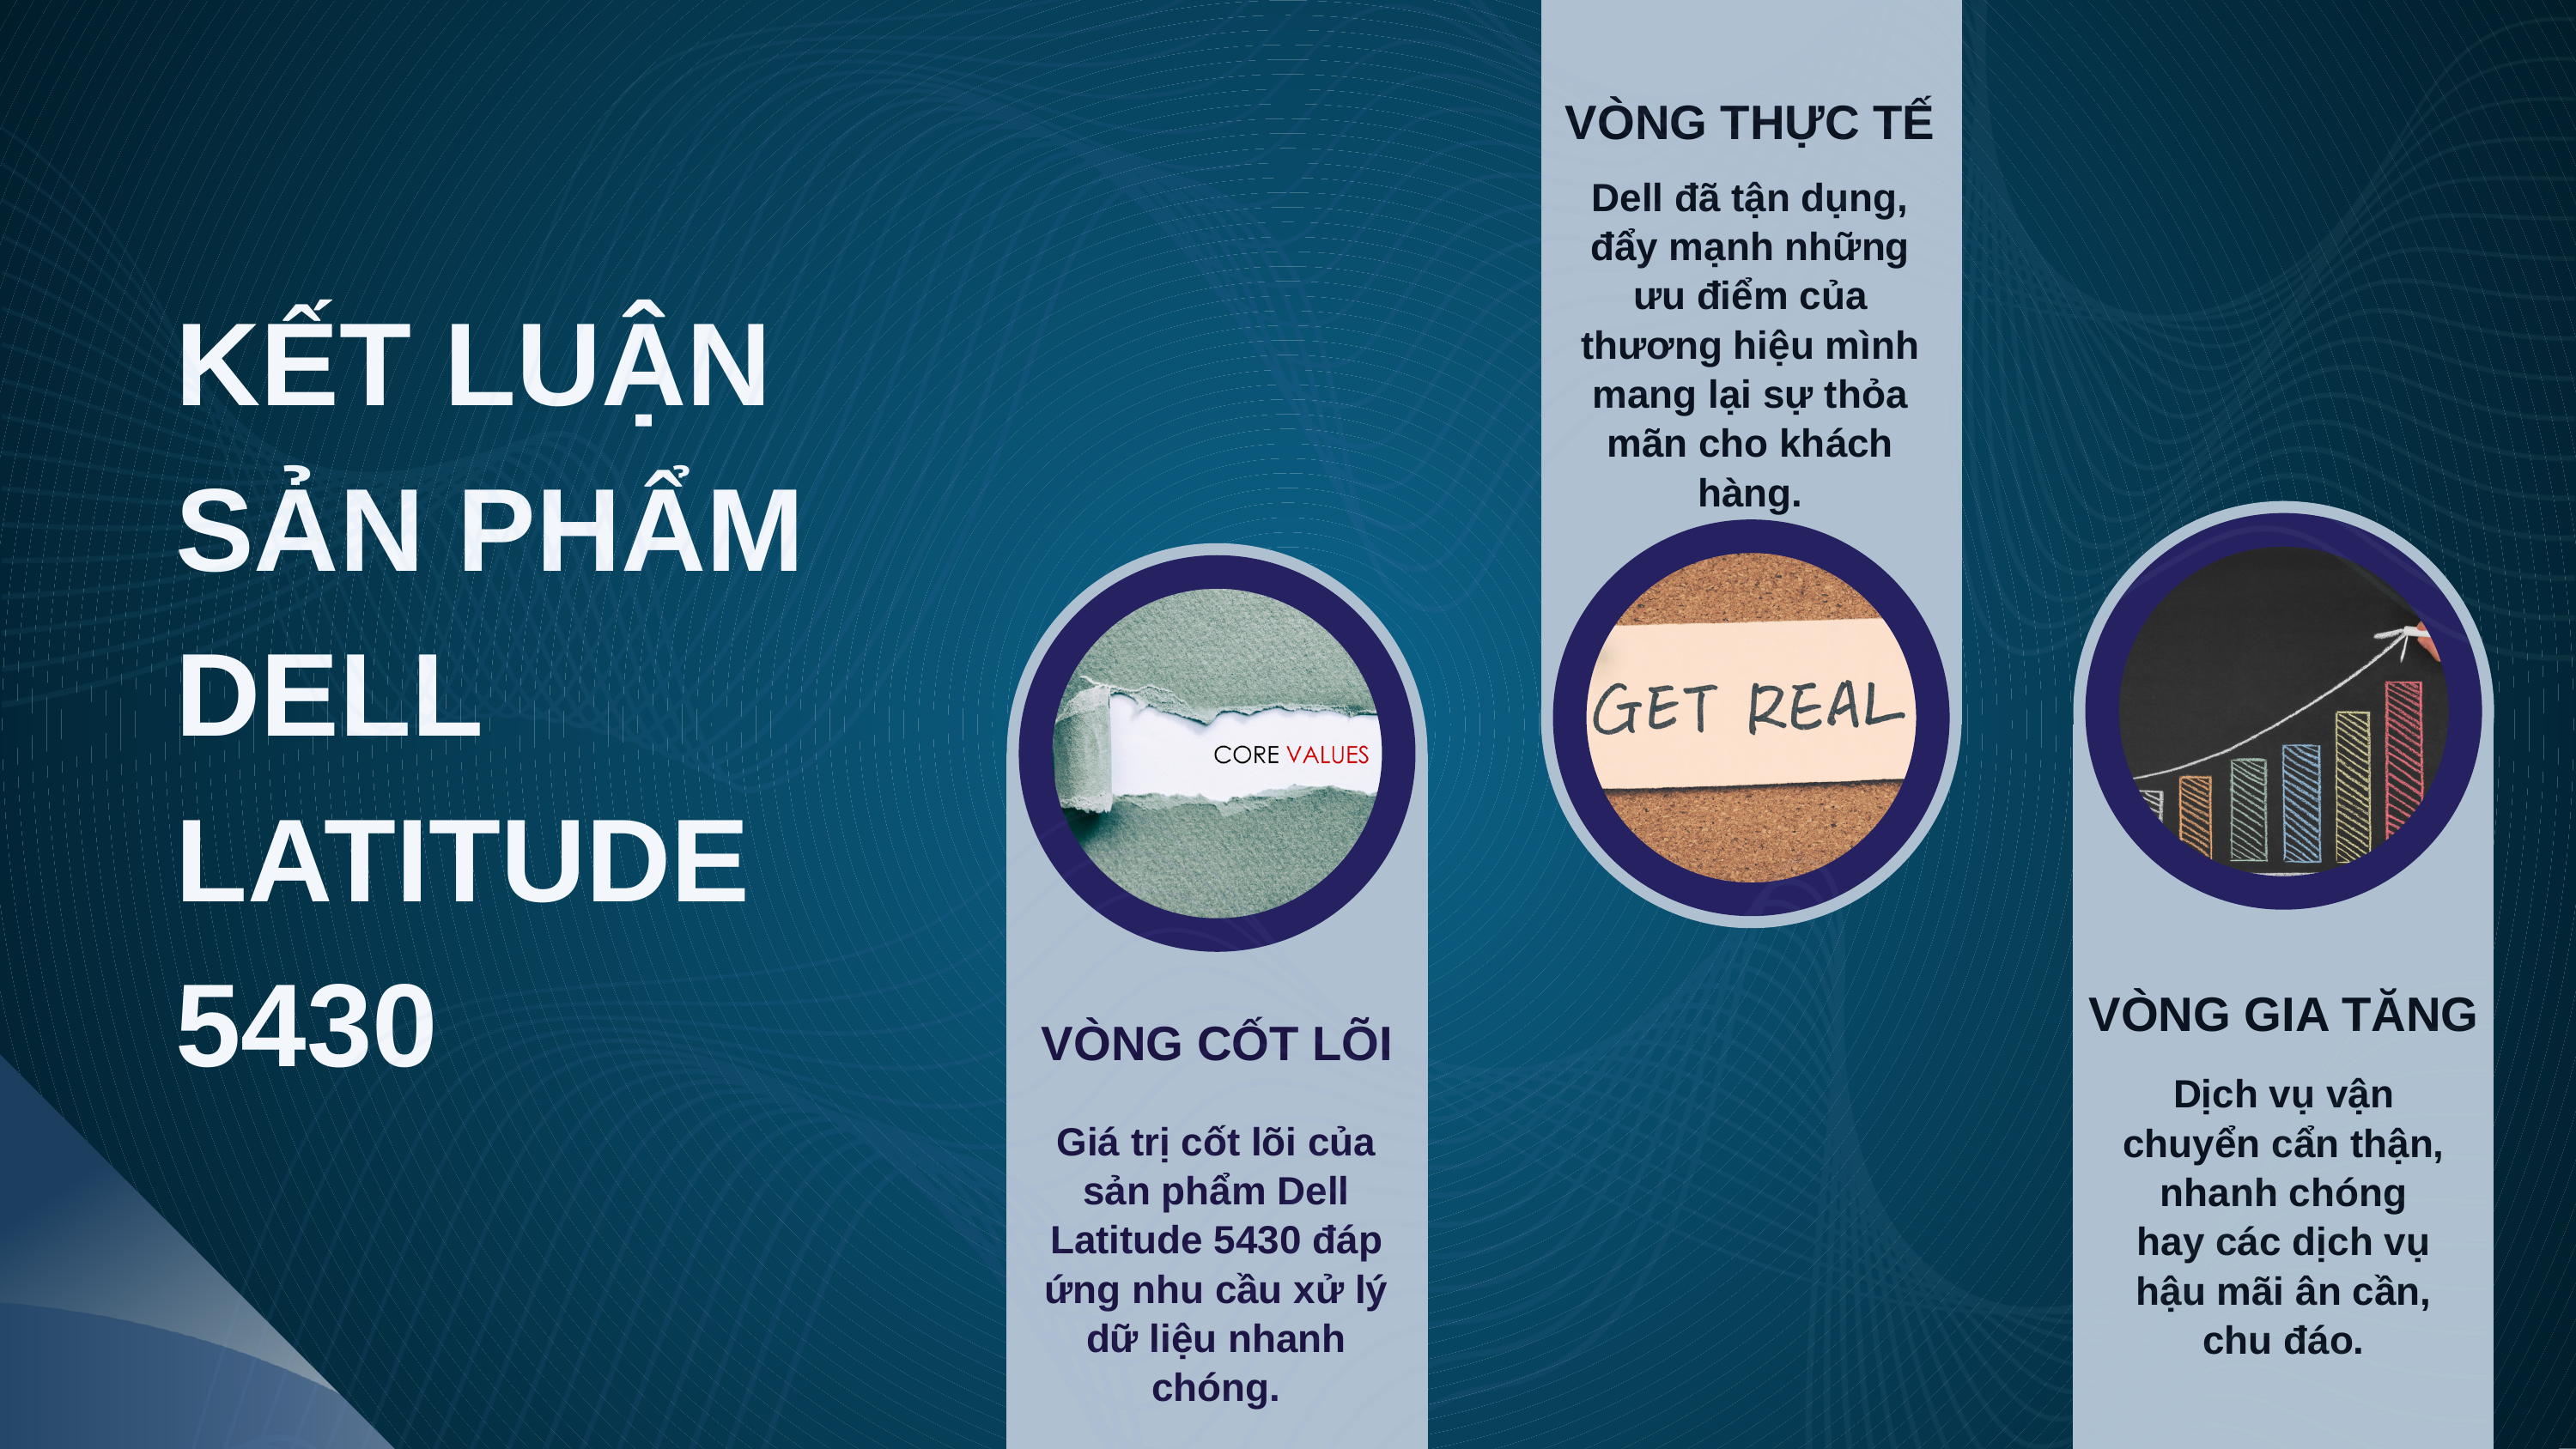

VÒNG THỰC TẾ
Dell đã tận dụng, đẩy mạnh những ưu điểm của thương hiệu mình mang lại sự thỏa mãn cho khách hàng.
KẾT LUẬN SẢN PHẨM DELL LATITUDE 5430

VÒNG GIA TĂNG
VÒNG CỐT LÕI
Dịch vụ vận chuyển cẩn thận, nhanh chóng hay các dịch vụ hậu mãi ân cần, chu đáo.
Giá trị cốt lõi của sản phẩm Dell Latitude 5430 đáp ứng nhu cầu xử lý dữ liệu nhanh chóng.